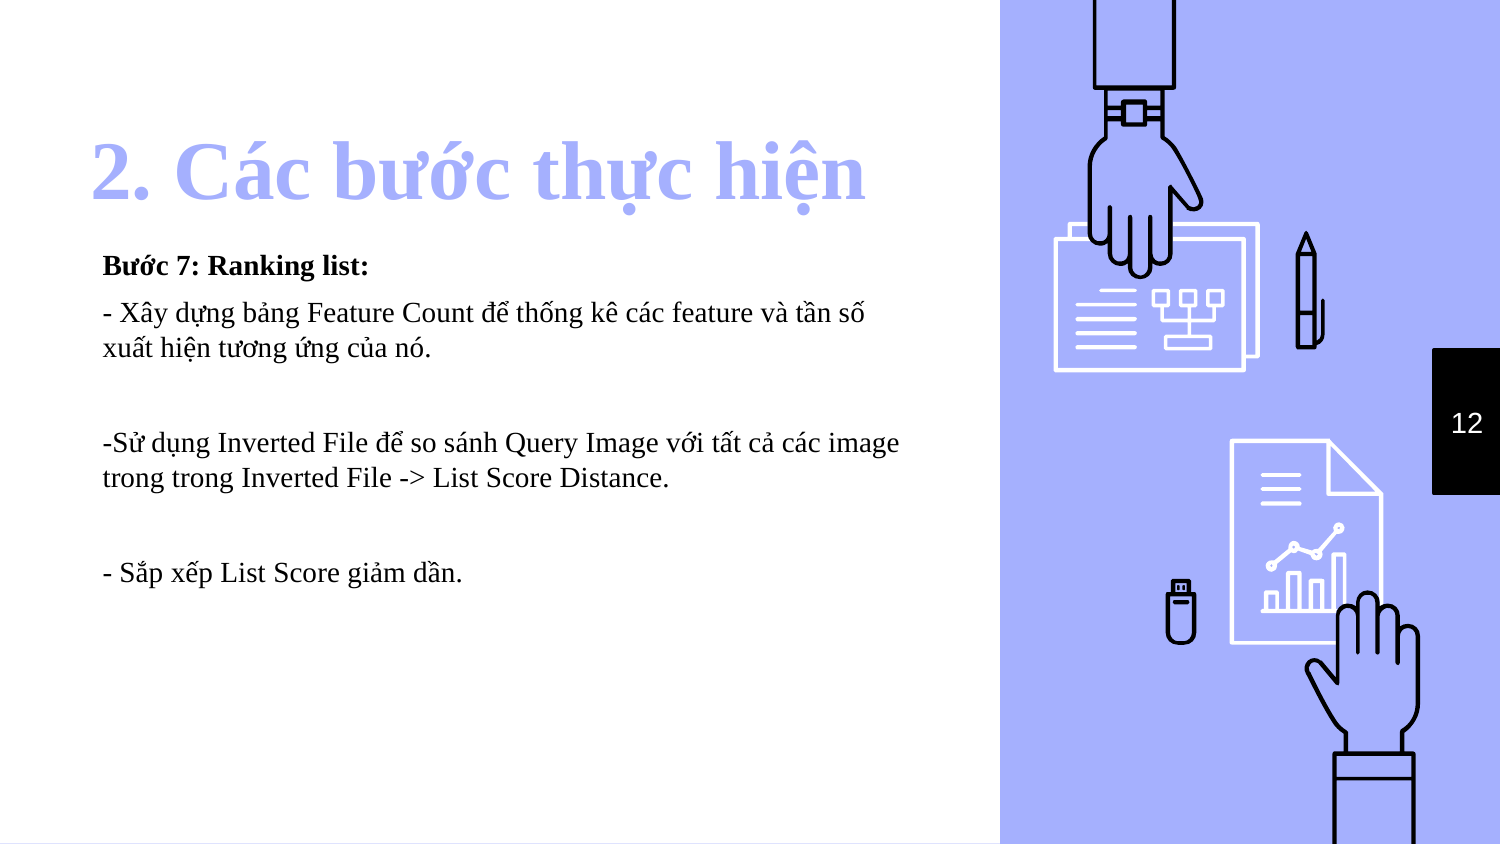

# 2. Các bước thực hiện
Bước 7: Ranking list:
- Xây dựng bảng Feature Count để thống kê các feature và tần số xuất hiện tương ứng của nó.

-Sử dụng Inverted File để so sánh Query Image với tất cả các image trong trong Inverted File -> List Score Distance.

- Sắp xếp List Score giảm dần.
12